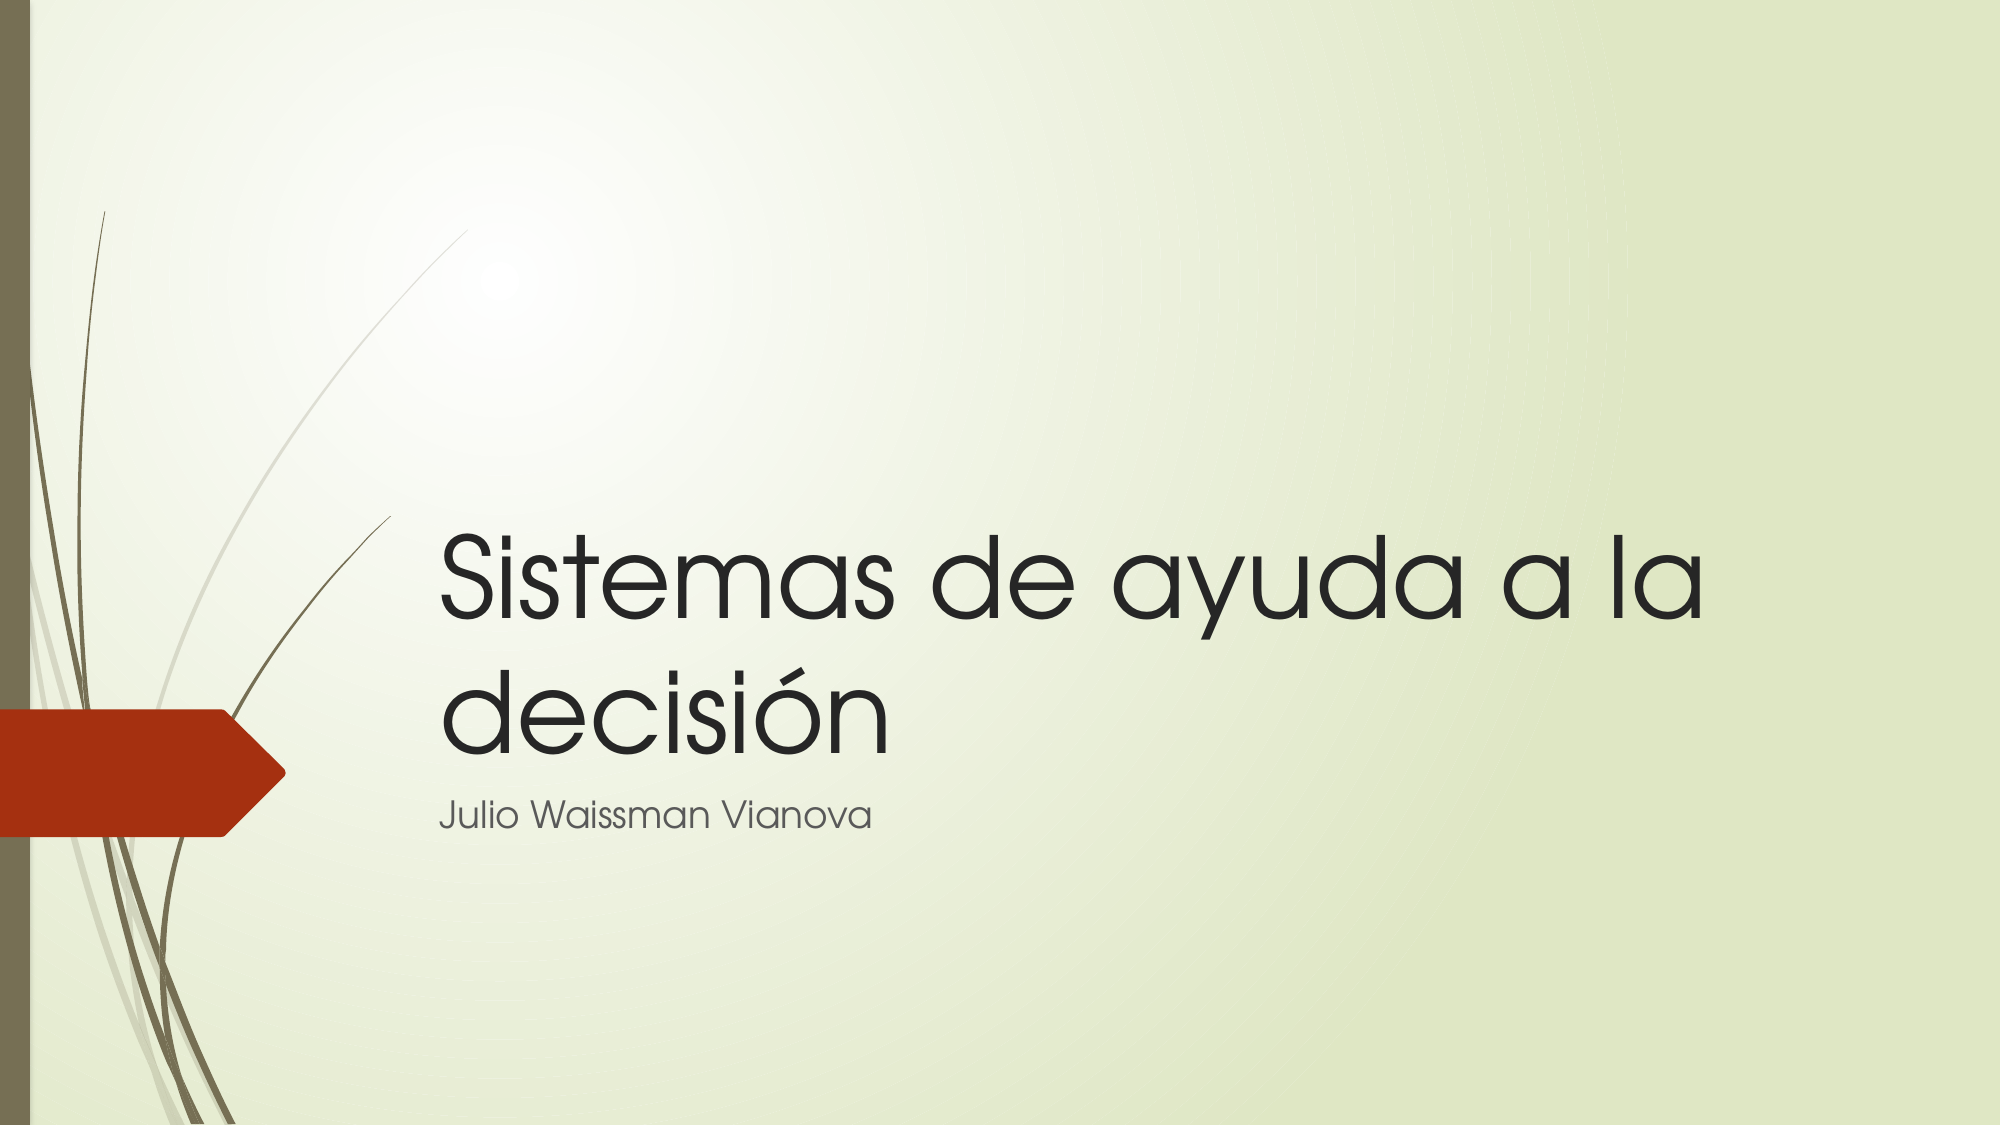

# Sistemas de ayuda a la decisión
Julio Waissman Vianova